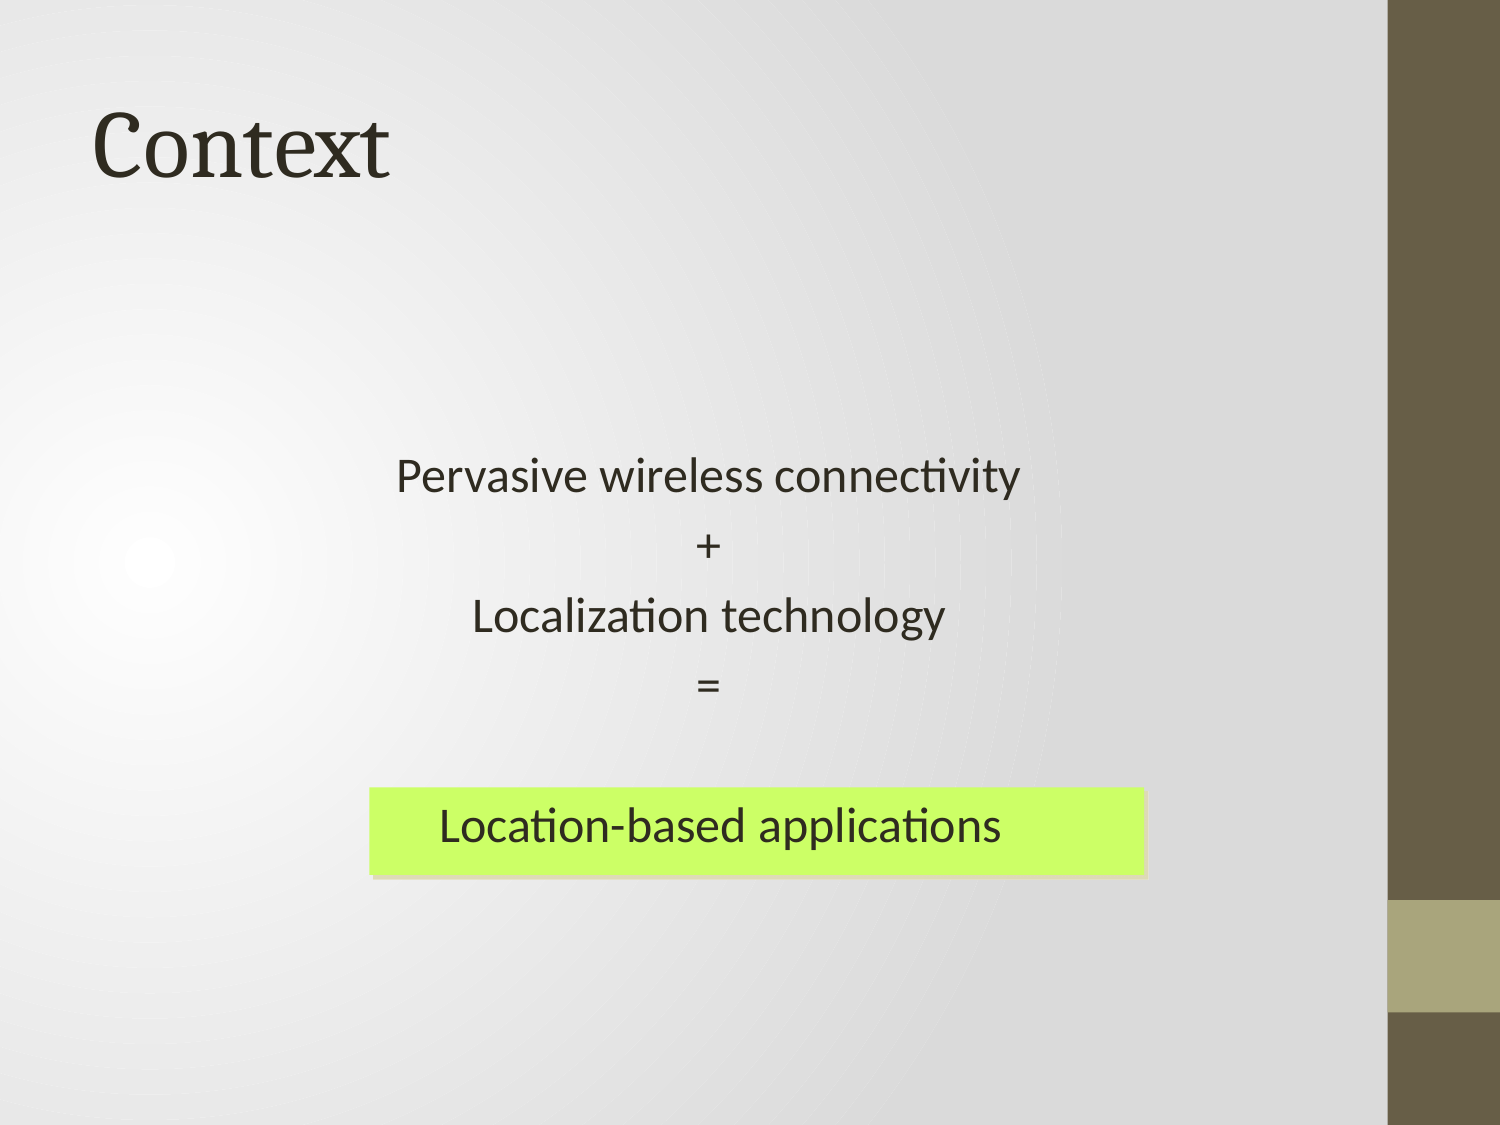

# Context

Pervasive wireless connectivity
+
Localization technology
=

  Location-based applications